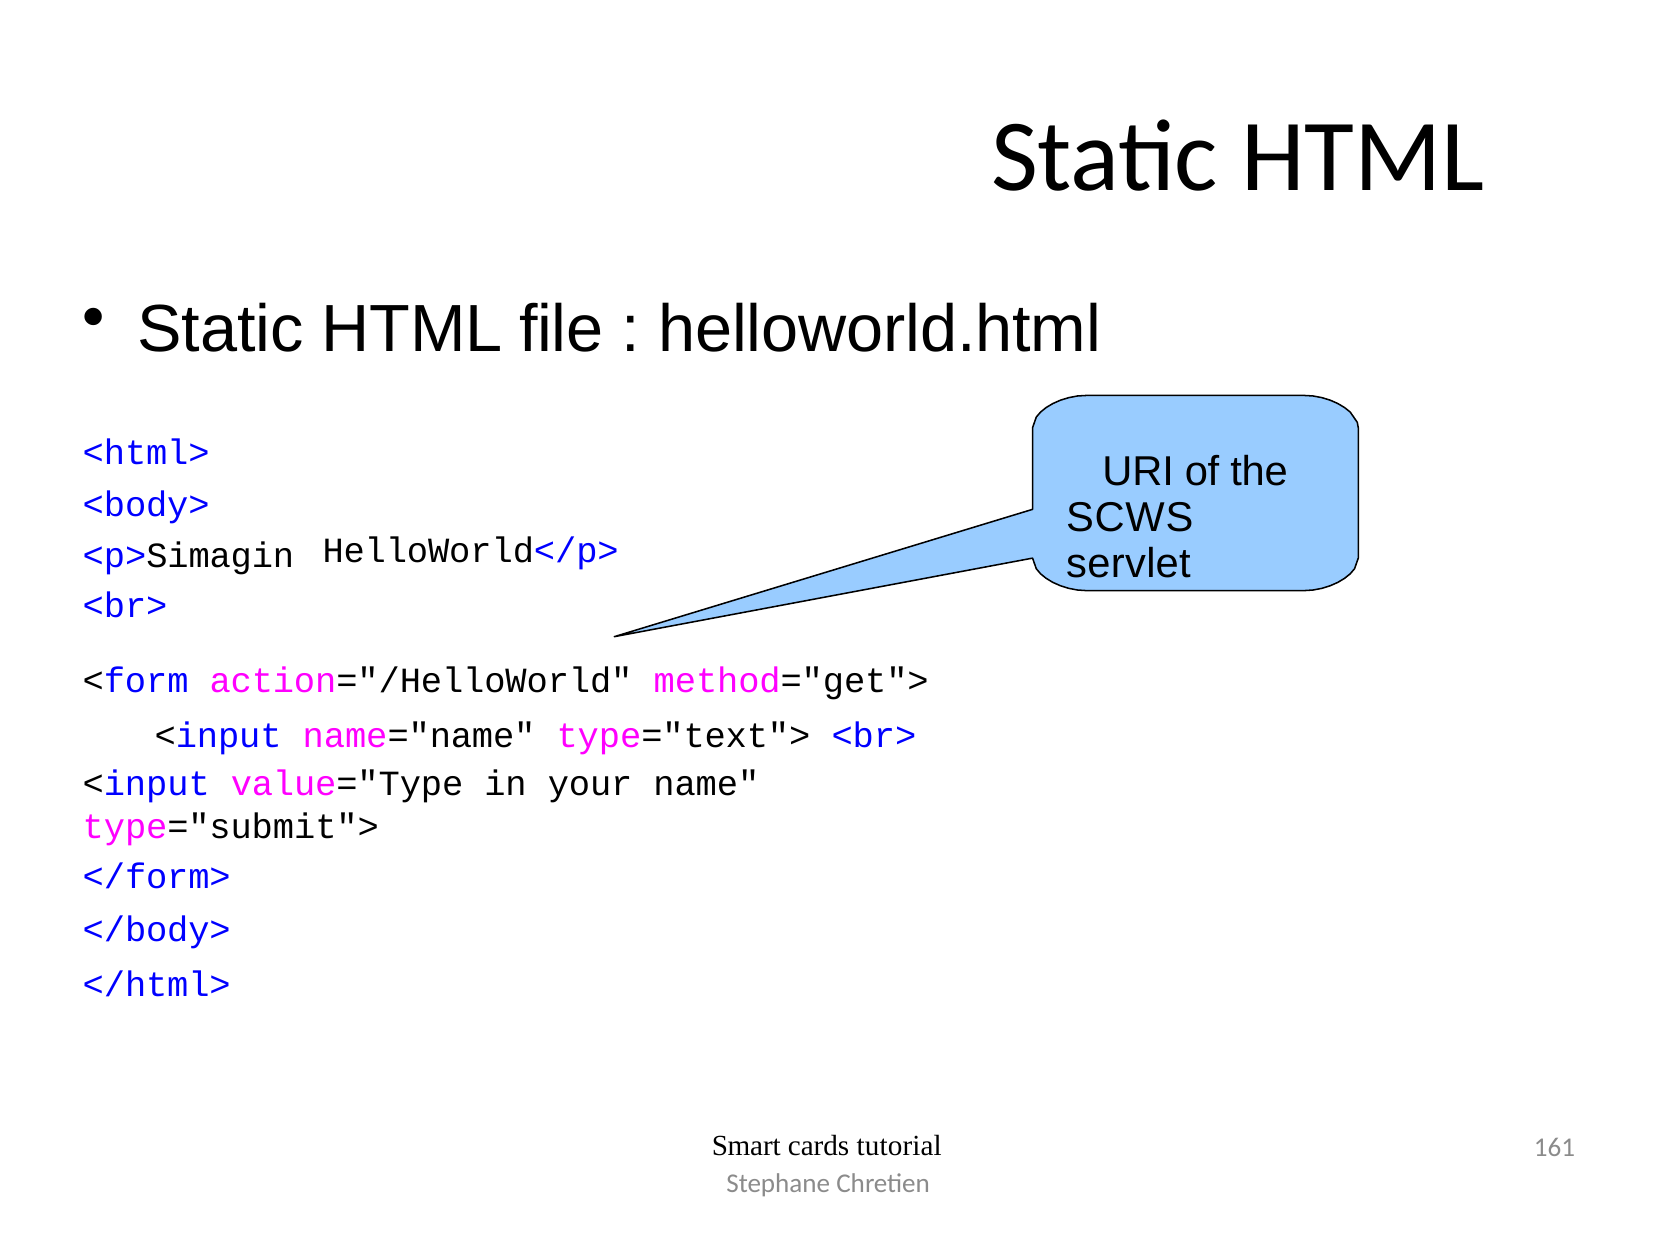

# Static HTML
Static HTML file : helloworld.html

<html>
<body>
<p>Simagin
<br>
URI of the  SCWS servlet
HelloWorld</p>

<form action="/HelloWorld" method="get">
<input name="name" type="text"> <br>
<input value="Type in your name" type="submit">
</form>
</body>
</html>
161
Smart cards tutorial
Stephane Chretien